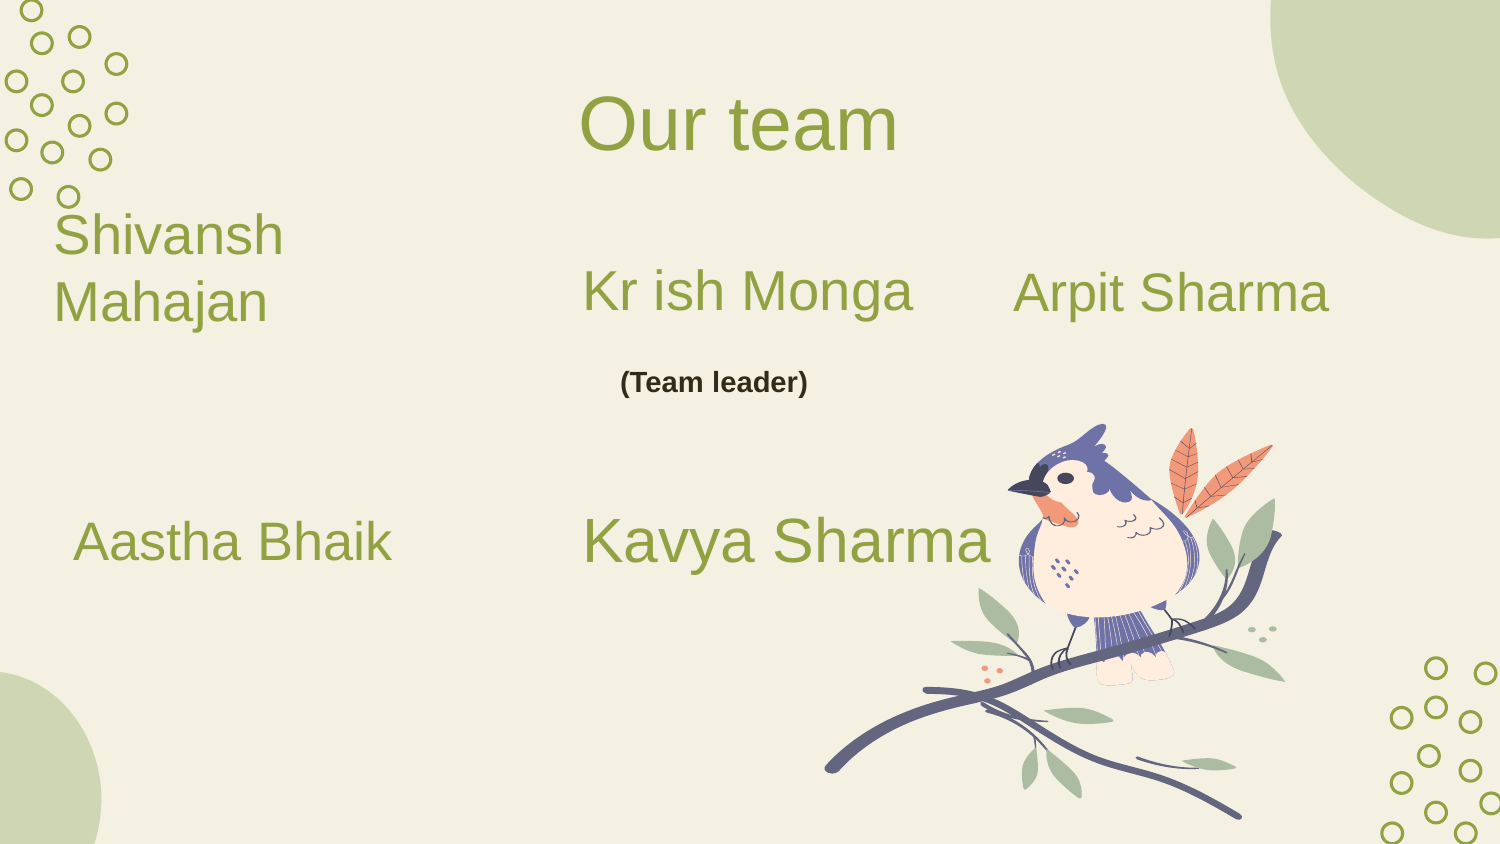

Our team
#

Arpit Sharma

Kr ish Monga
Shivansh Mahajan
(Team leader)

Kavya Sharma

Aastha Bhaik